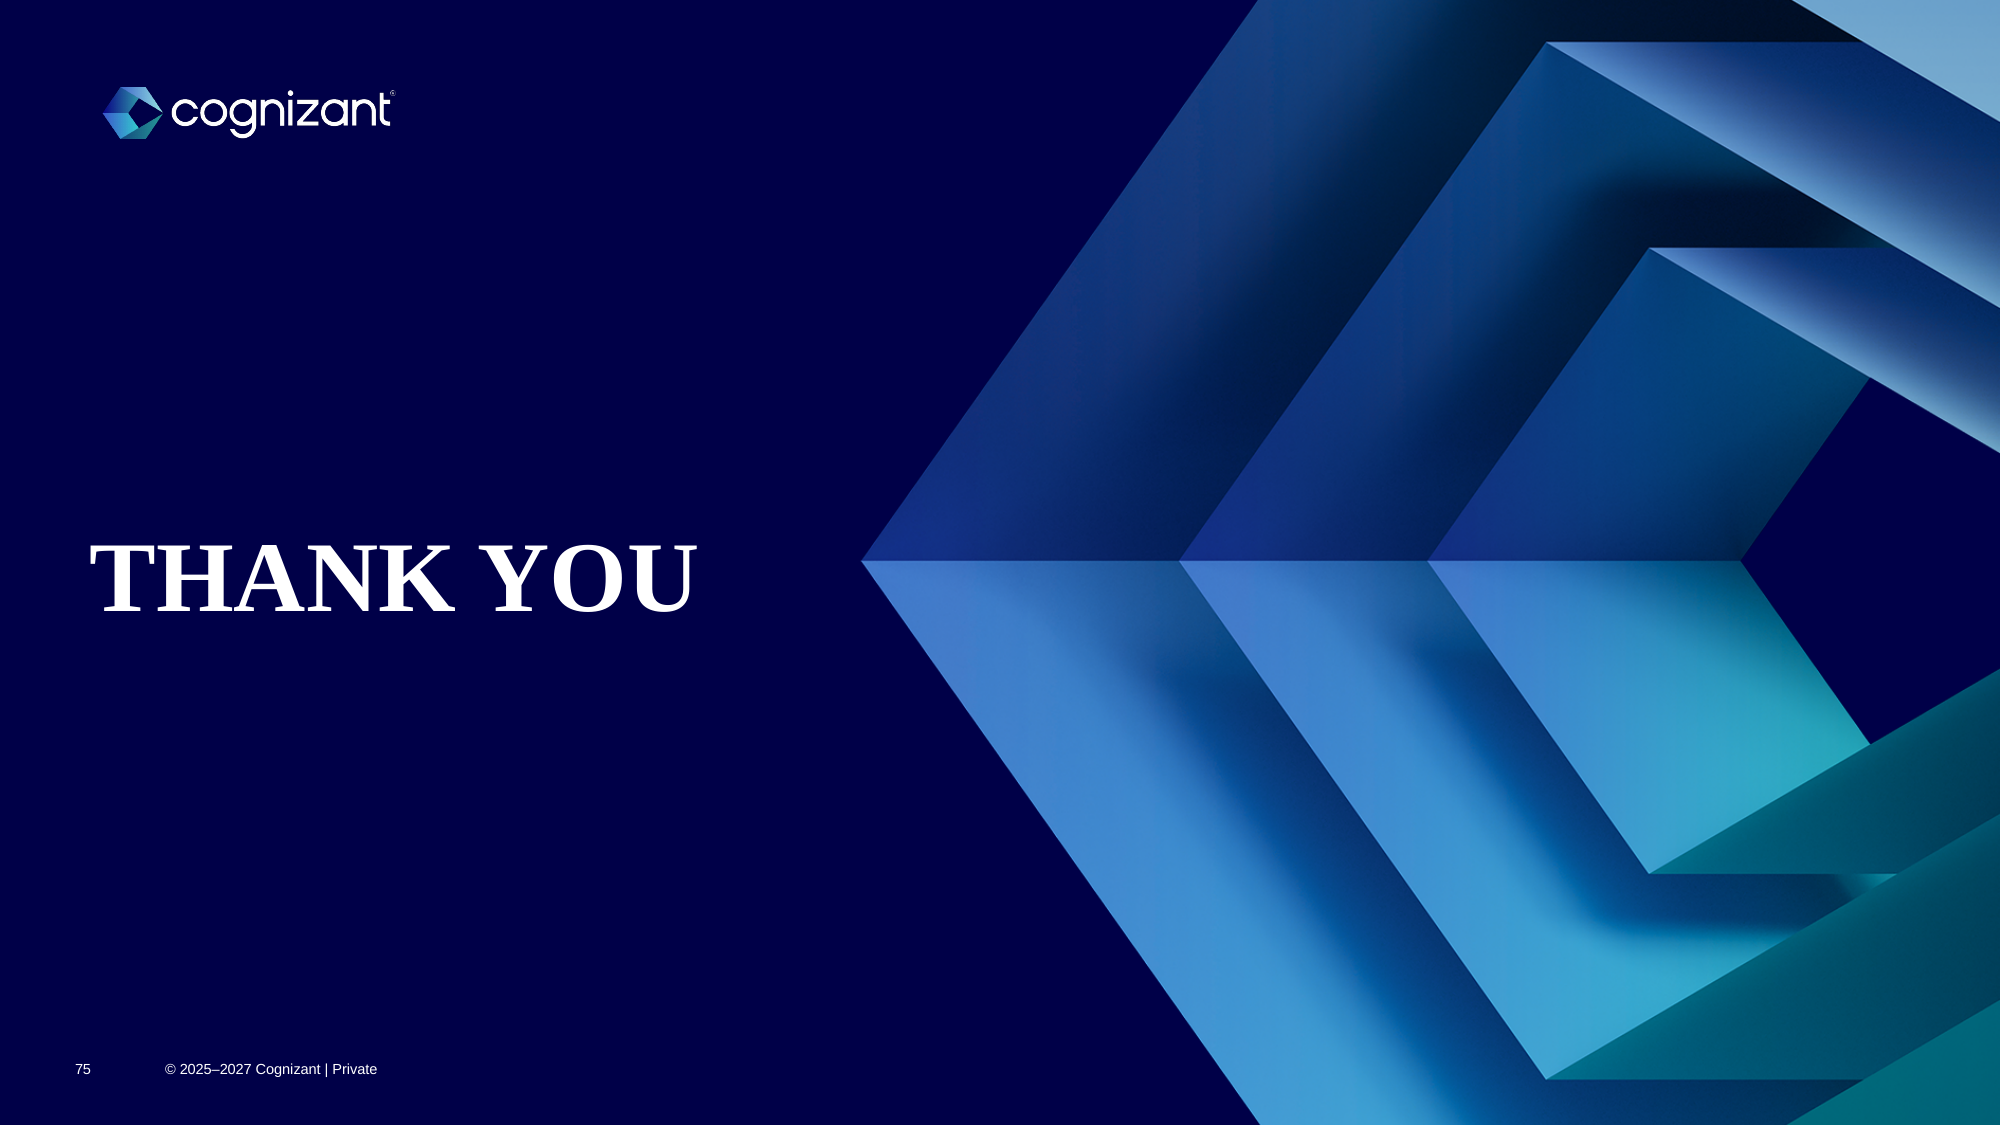

# THANK YOU
75
© 2025–2027 Cognizant | Private